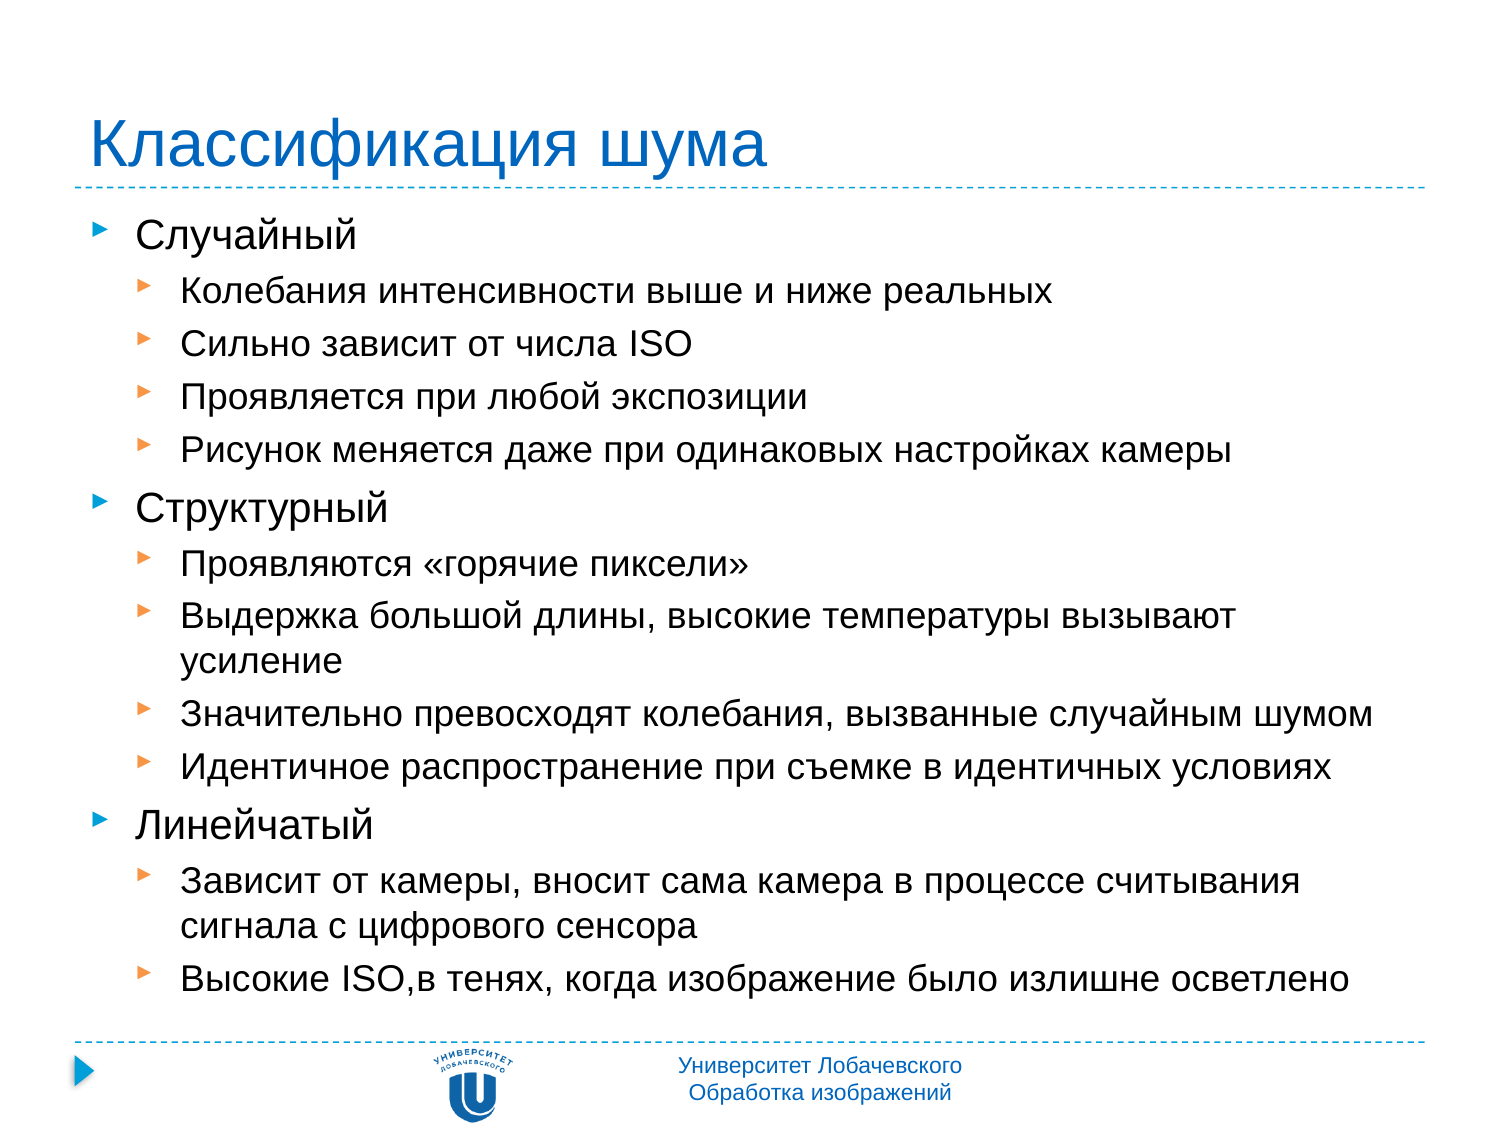

# Классификация шума
Случайный
Колебания интенсивности выше и ниже реальных
Сильно зависит от числа ISO
Проявляется при любой экспозиции
Рисунок меняется даже при одинаковых настройках камеры
Структурный
Проявляются «горячие пиксели»
Выдержка большой длины, высокие температуры вызывают усиление
Значительно превосходят колебания, вызванные случайным шумом
Идентичное распространение при съемке в идентичных условиях
Линейчатый
Зависит от камеры, вносит сама камера в процессе считывания сигнала с цифрового сенсора
Высокие ISO,в тенях, когда изображение было излишне осветлено
59
Университет Лобачевского
Обработка изображений